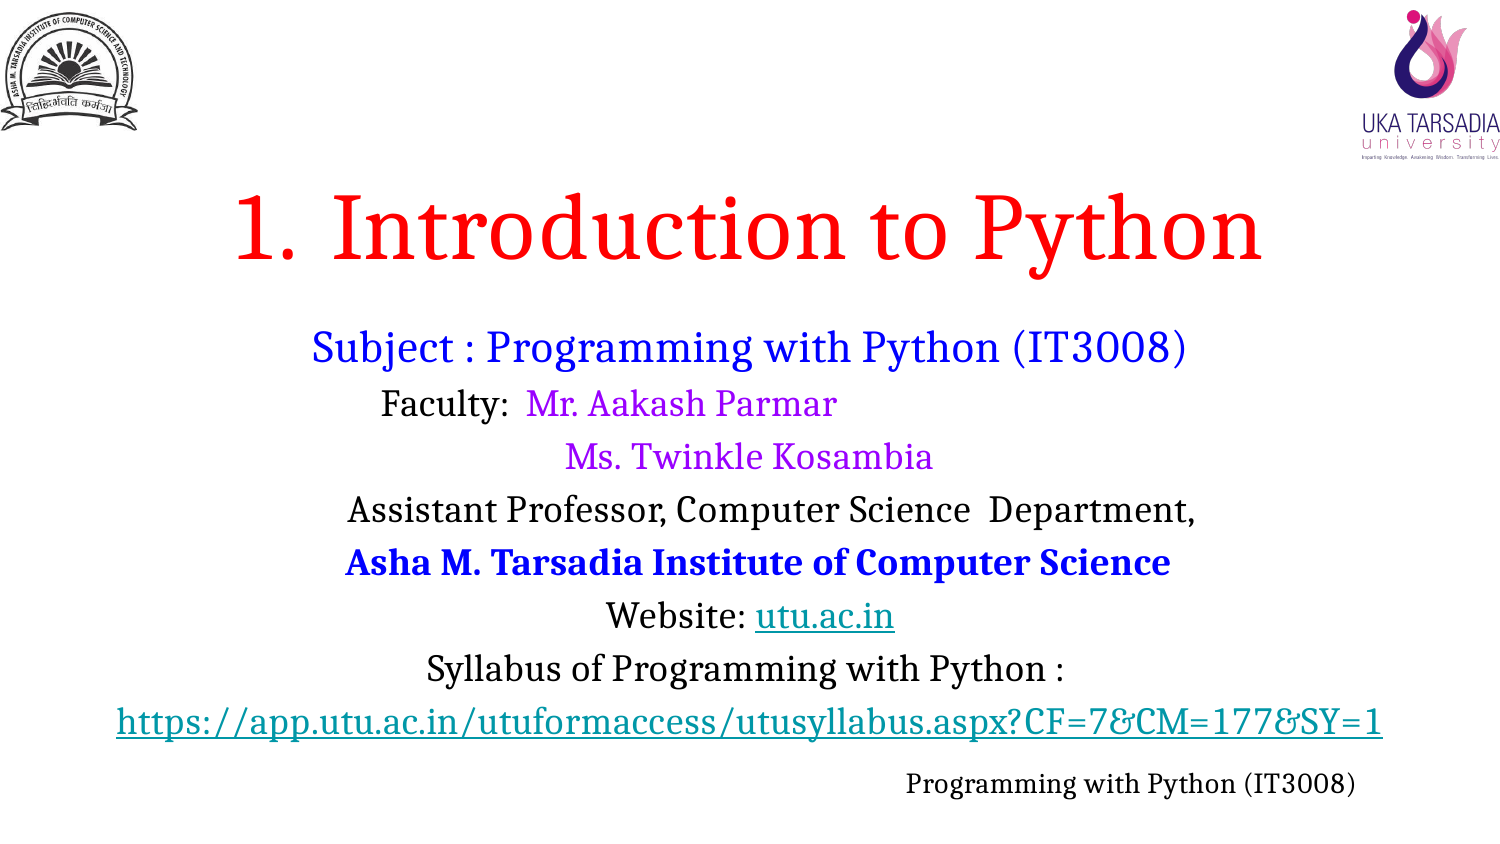

# Introduction to Python
Subject : Programming with Python (IT3008)
                                     Faculty:  Mr. Aakash Parmar
Ms. Twinkle Kosambia
      Assistant Professor, Computer Science  Department,
   Asha M. Tarsadia Institute of Computer Science
Website: utu.ac.in
Syllabus of Programming with Python : https://app.utu.ac.in/utuformaccess/utusyllabus.aspx?CF=7&CM=177&SY=1